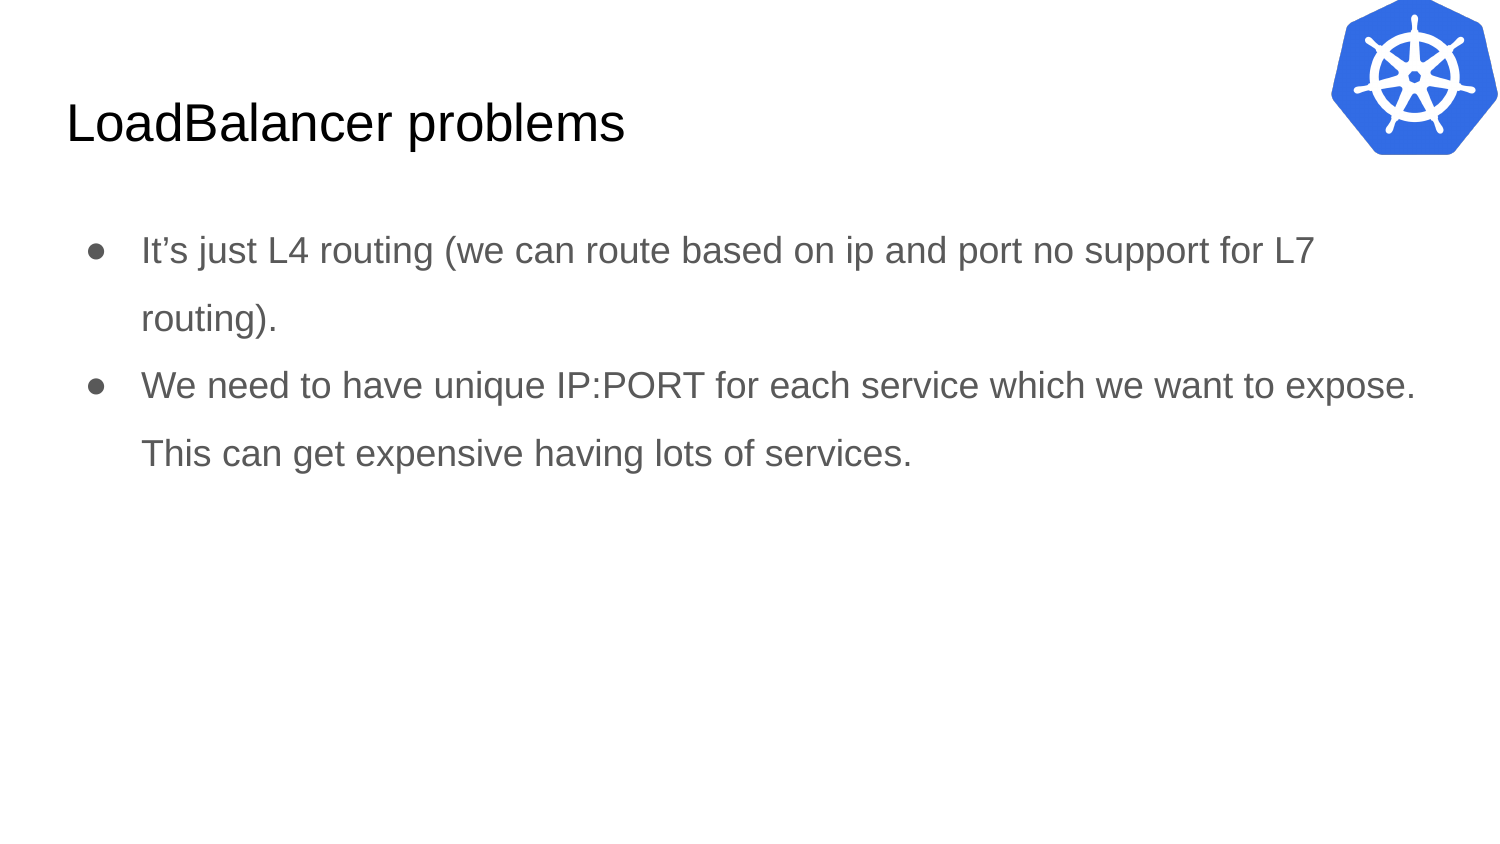

# LoadBalancer problems
It’s just L4 routing (we can route based on ip and port no support for L7 routing).
We need to have unique IP:PORT for each service which we want to expose. This can get expensive having lots of services.